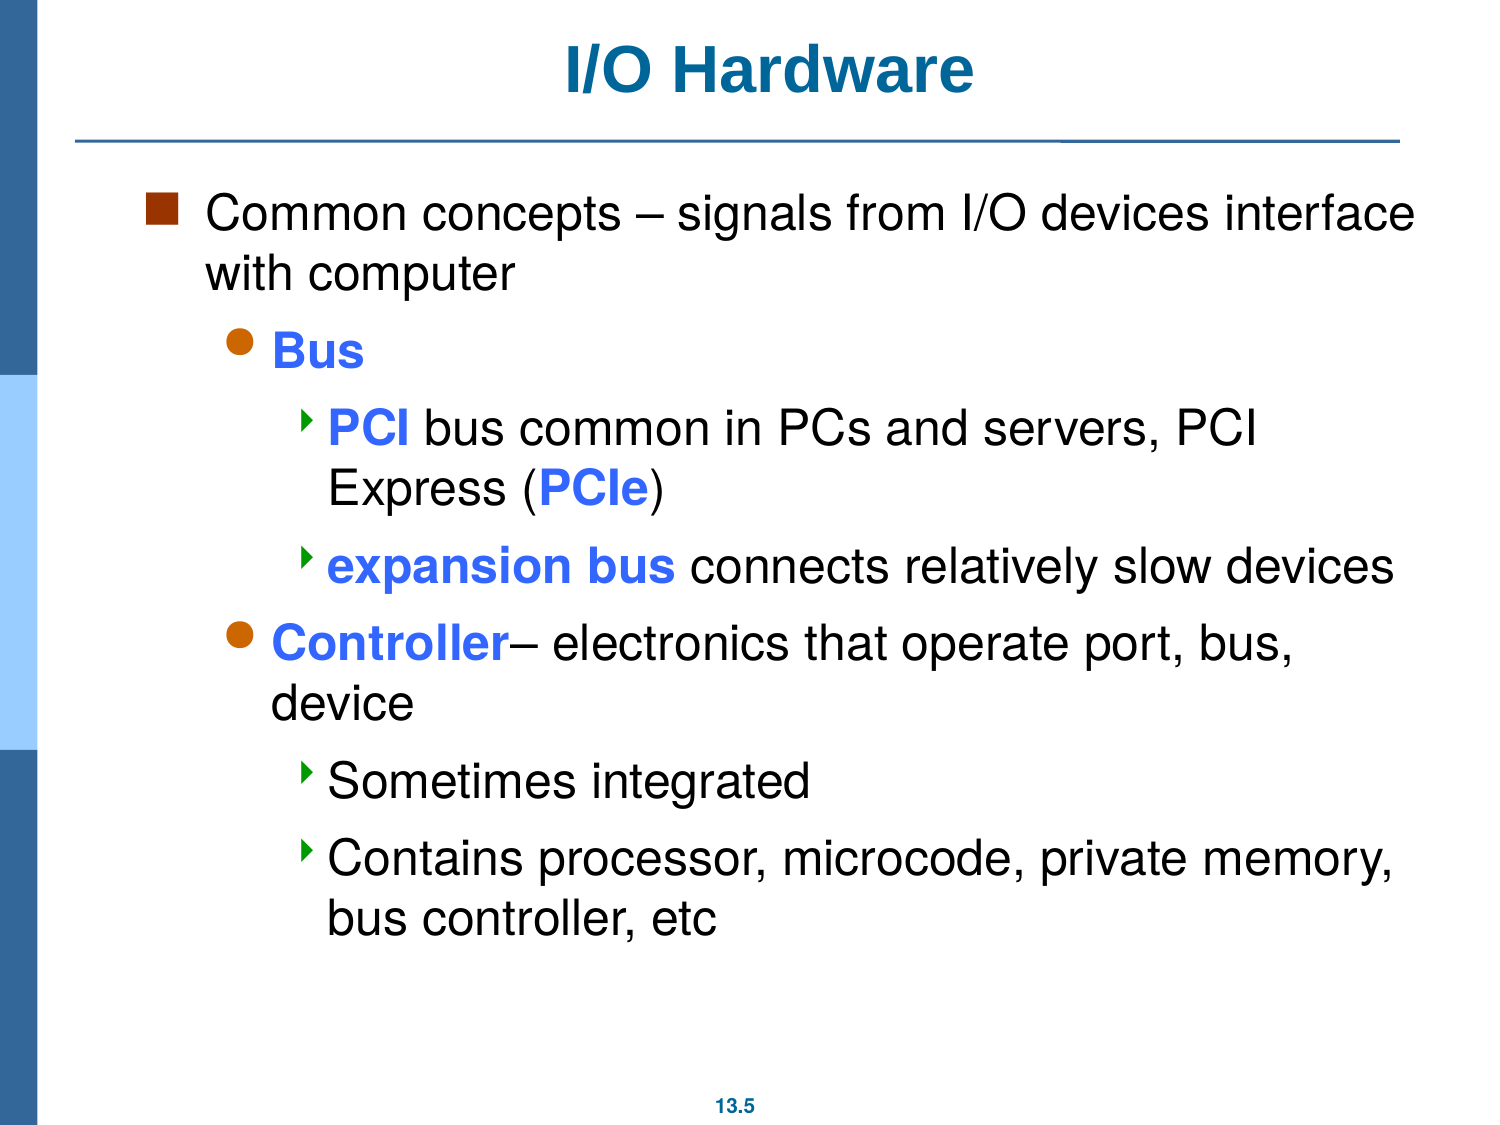

# I/O Hardware
Common concepts – signals from I/O devices interface with computer
Bus
PCI bus common in PCs and servers, PCI Express (PCIe)
expansion bus connects relatively slow devices
Controller– electronics that operate port, bus, device
Sometimes integrated
Contains processor, microcode, private memory, bus controller, etc